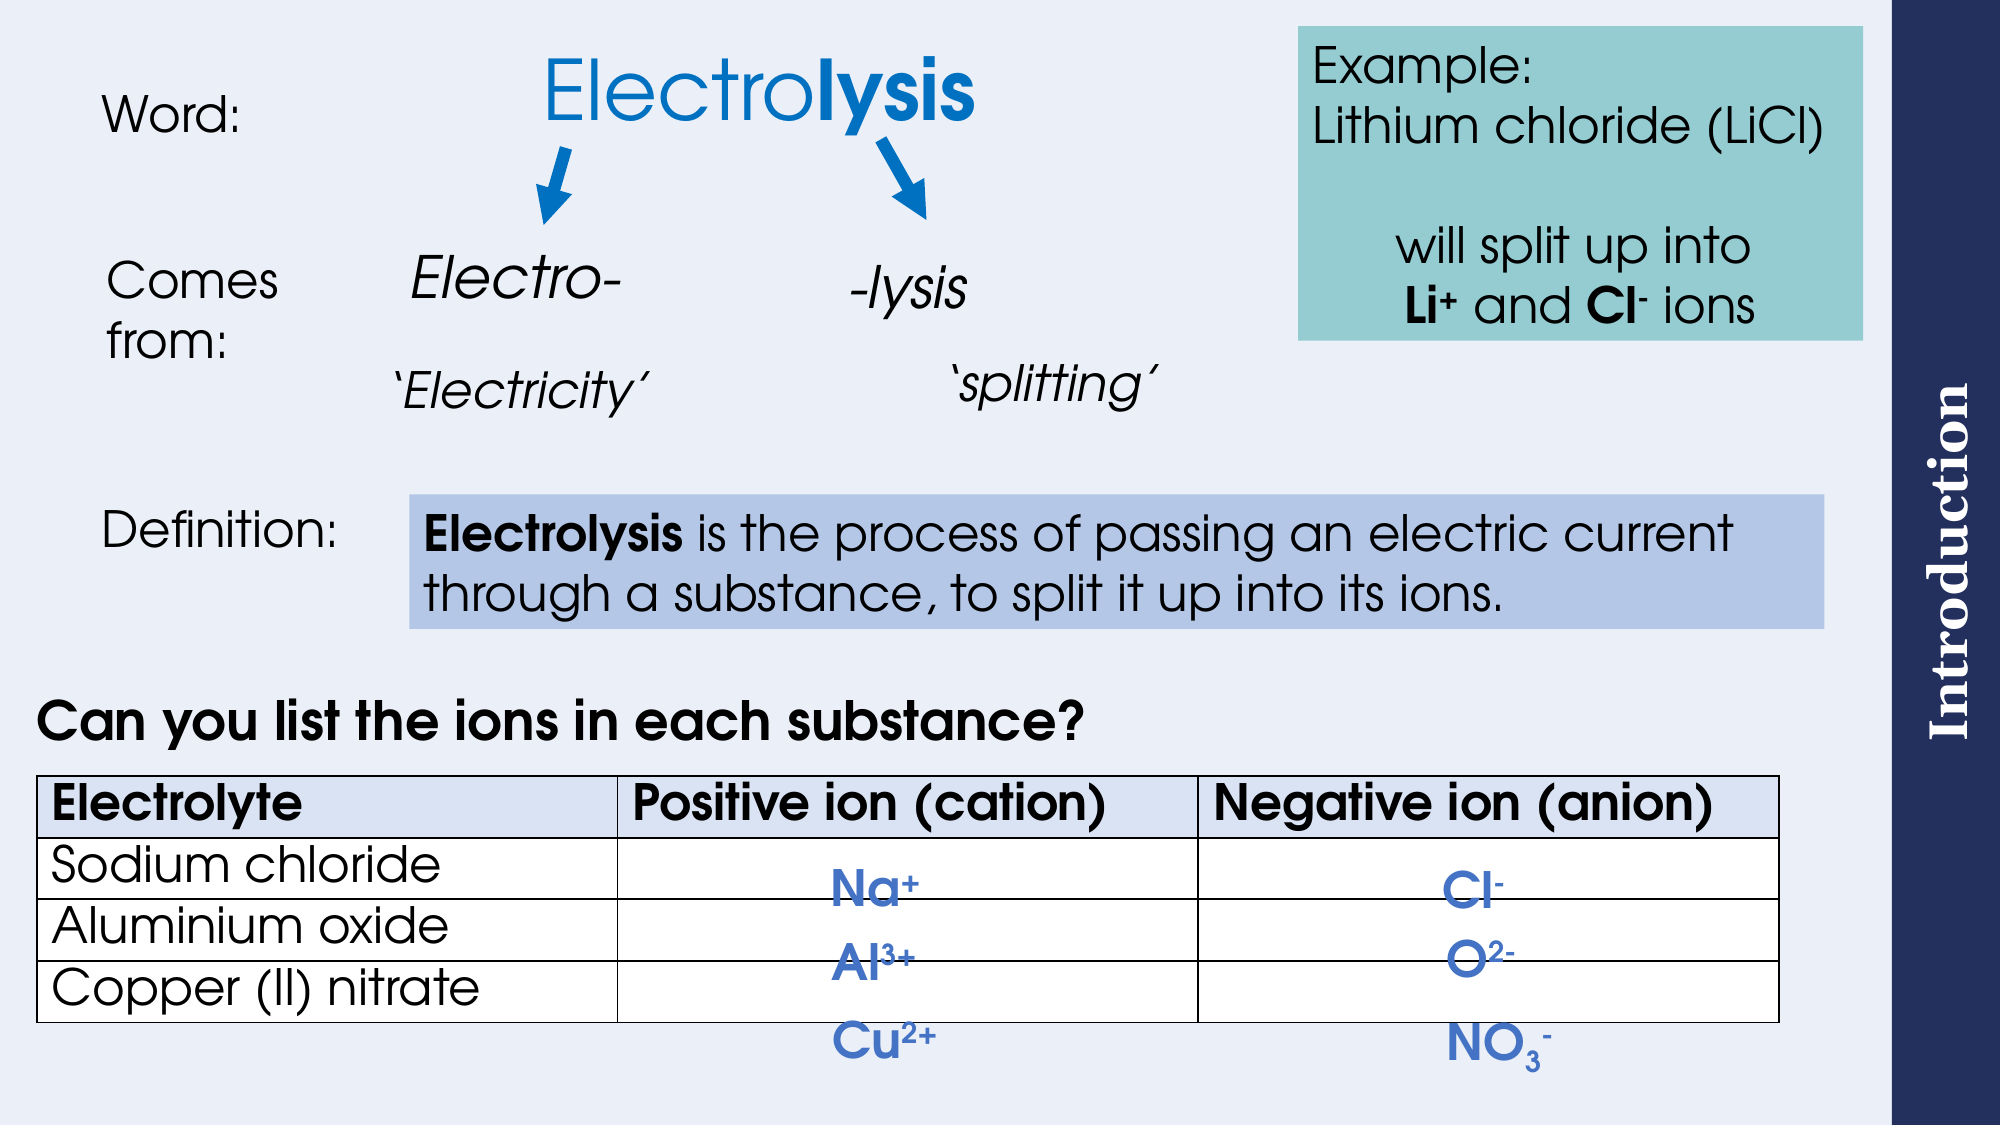

Example:
Lithium chloride (LiCl)

will split up into
Li+ and Cl- ions
Electrolysis
Word:
Electro-
Comes from:
-lysis
‘splitting’
‘Electricity’
Definition:
Electrolysis is the process of passing an electric current through a substance, to split it up into its ions.
# Can you list the ions in each substance?
| Electrolyte | Positive ion (cation) | Negative ion (anion) |
| --- | --- | --- |
| Sodium chloride |  |  |
| Aluminium oxide |  |  |
| Copper (II) nitrate |  |  |
Na+
Cl-
O2-
Al3+
Cu2+
NO3-